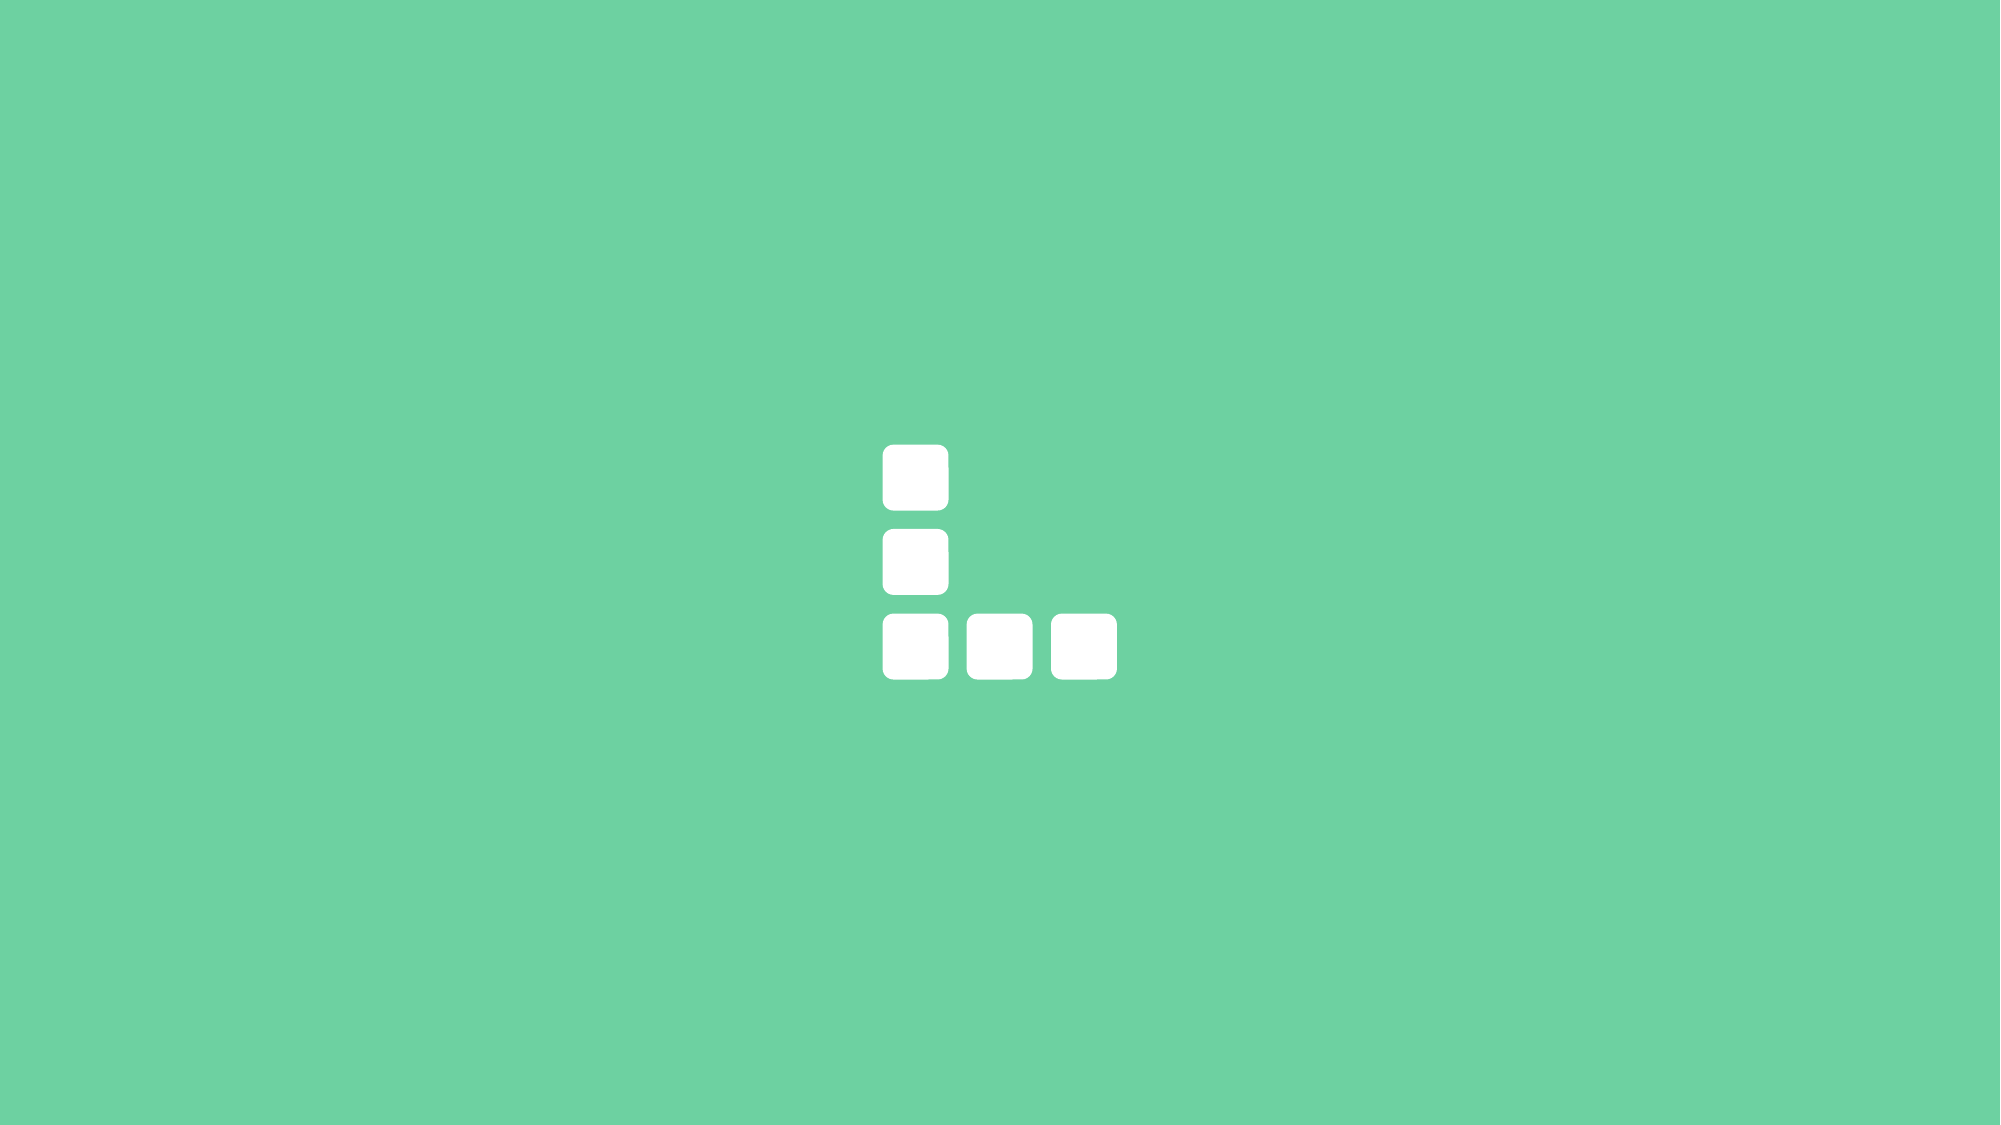

Load.in
Using AI and Computer Vision to give your move a game plan.
Team Yellow
Feasibility Presentation
Old Dominion University